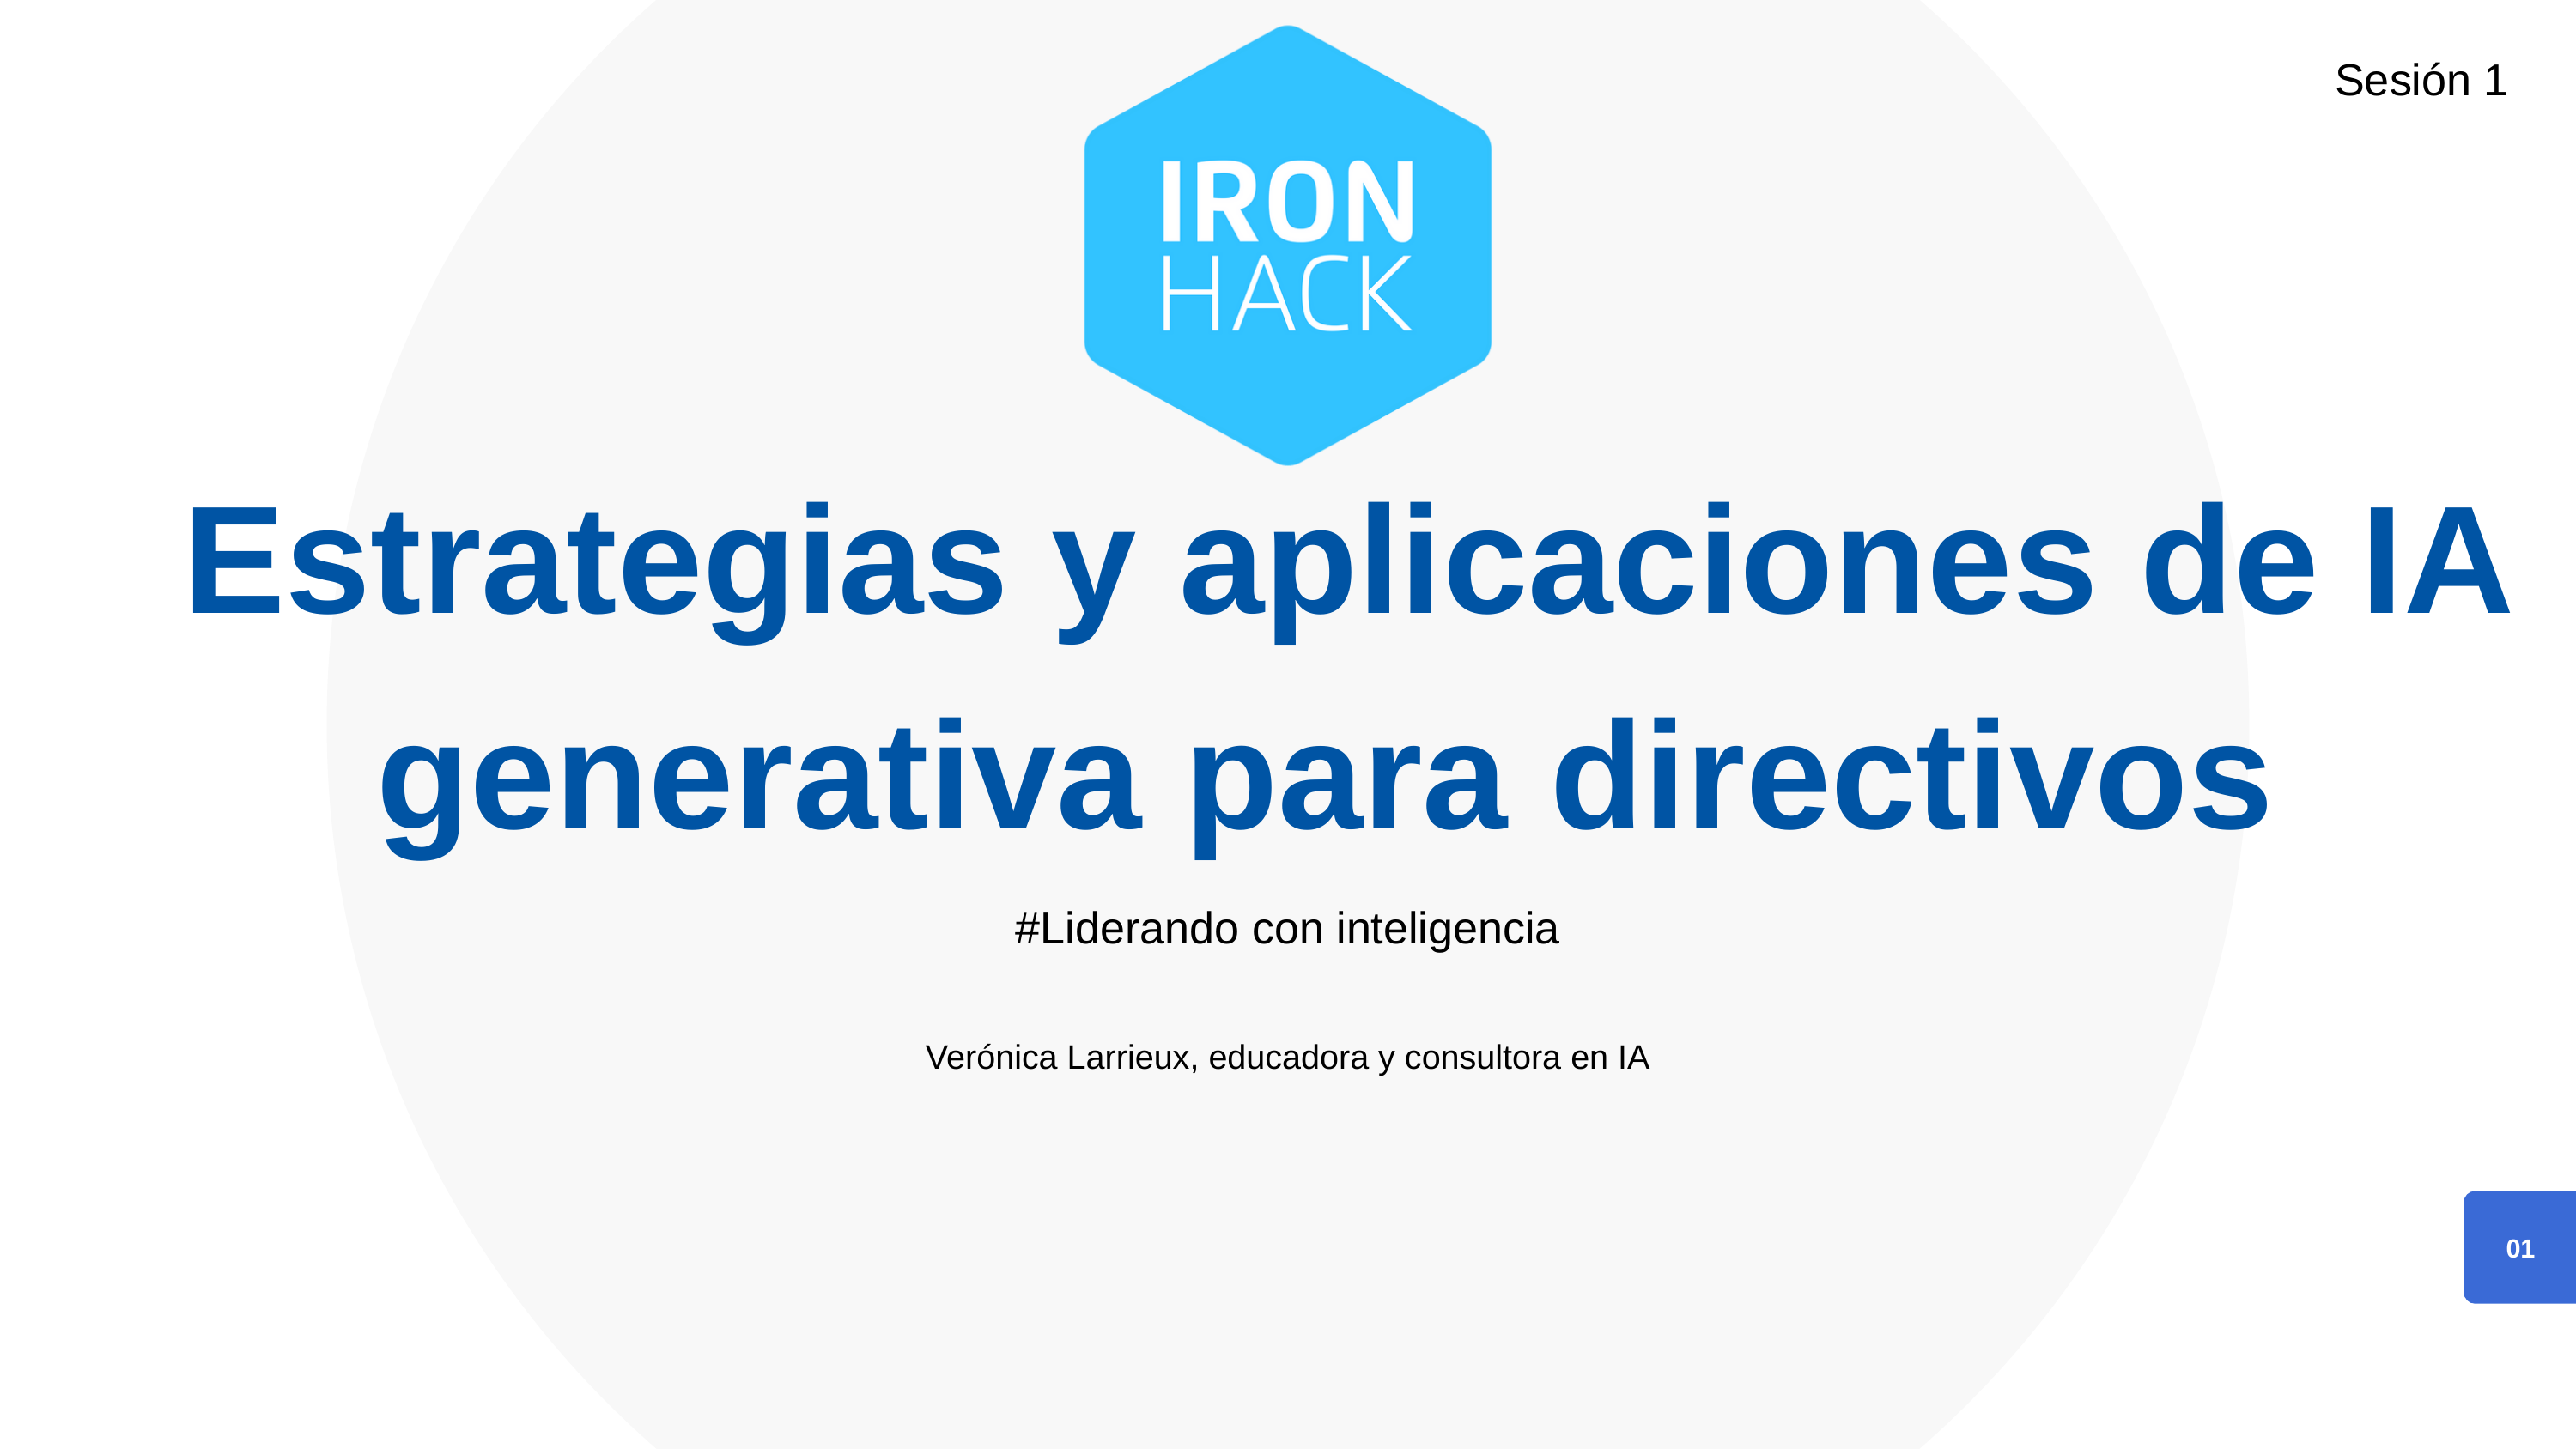

Sesión 1
 Estrategias y aplicaciones de IA generativa para directivos

#Liderando con inteligencia
Verónica Larrieux, educadora y consultora en IA

01